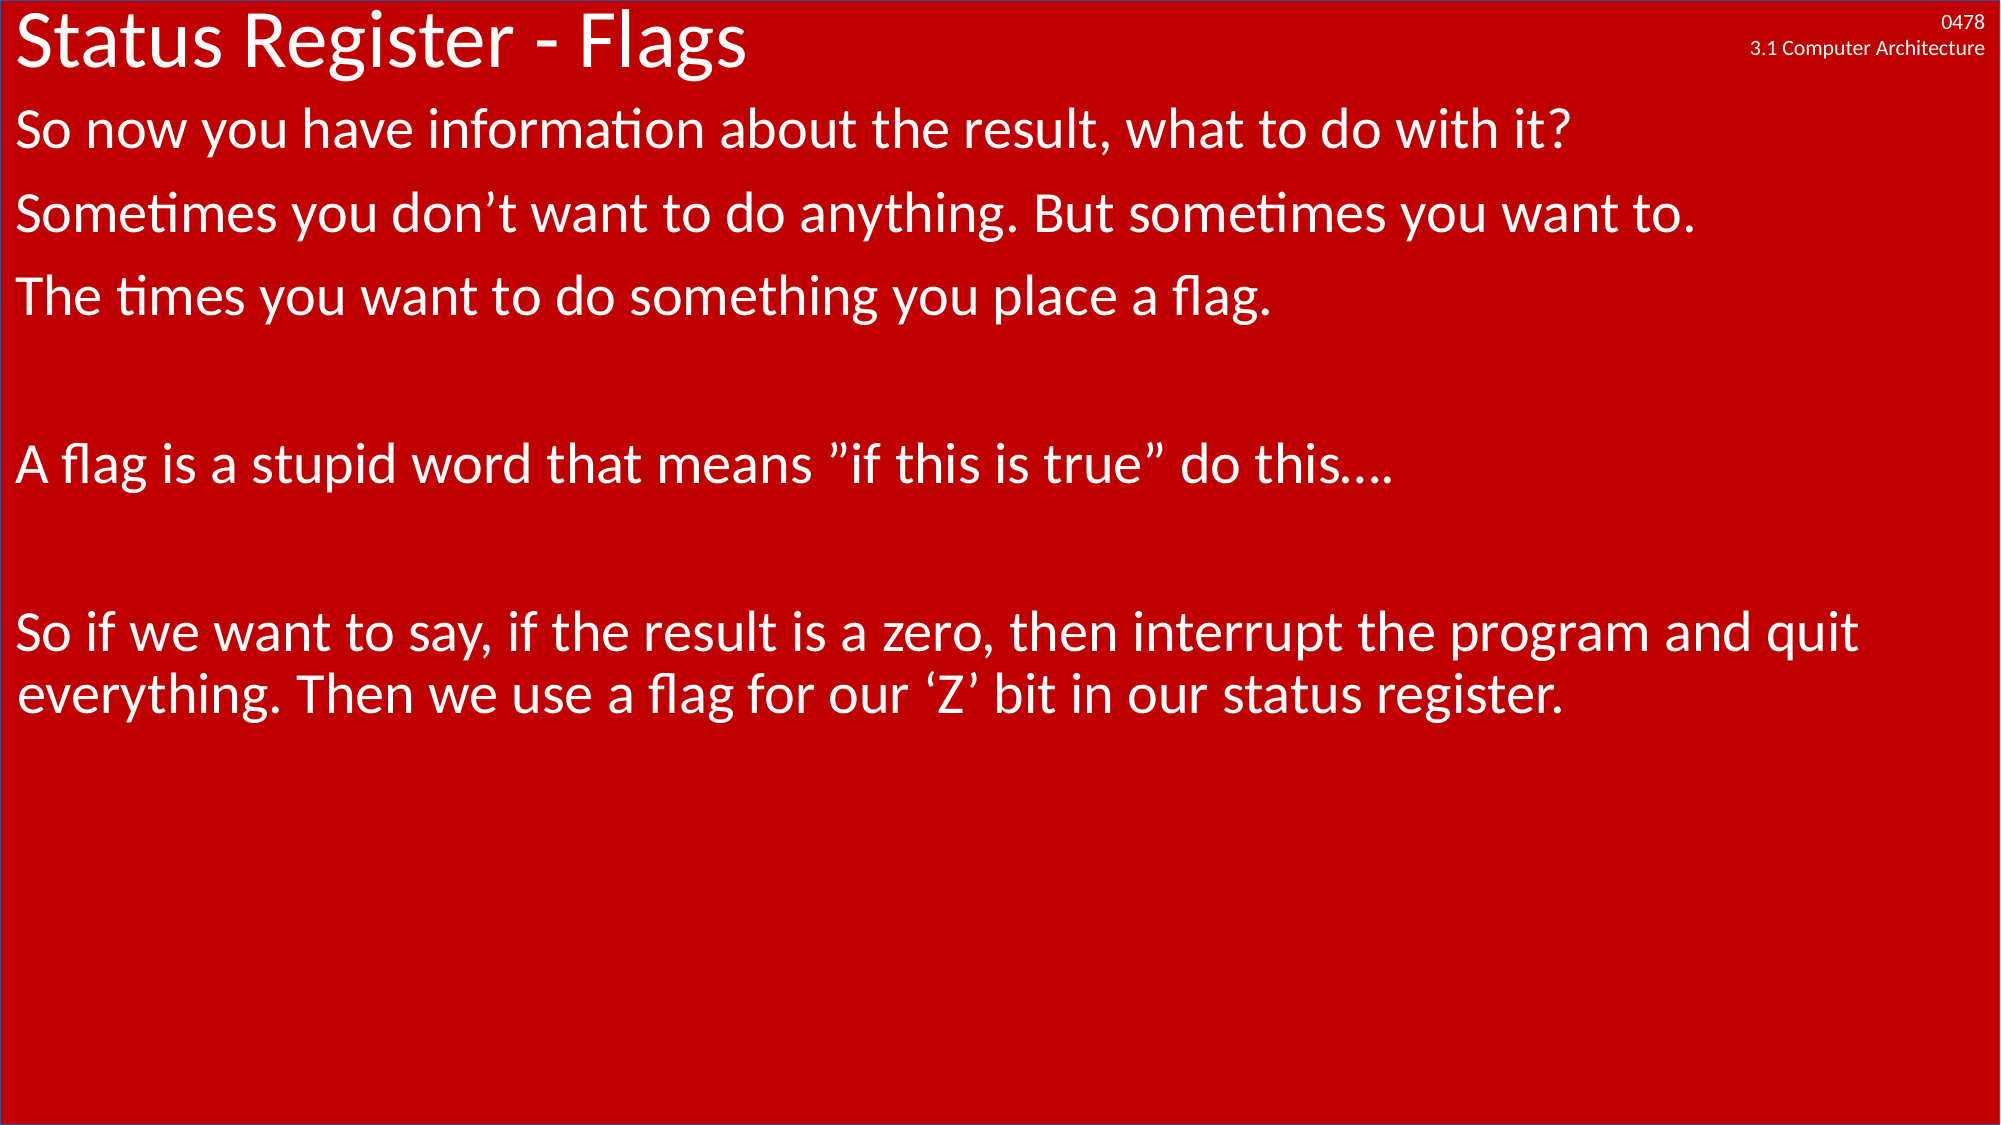

# Status Register - Flags
So now you have information about the result, what to do with it?
Sometimes you don’t want to do anything. But sometimes you want to.
The times you want to do something you place a flag.

A flag is a stupid word that means ”if this is true” do this….

So if we want to say, if the result is a zero, then interrupt the program and quit everything. Then we use a flag for our ‘Z’ bit in our status register.